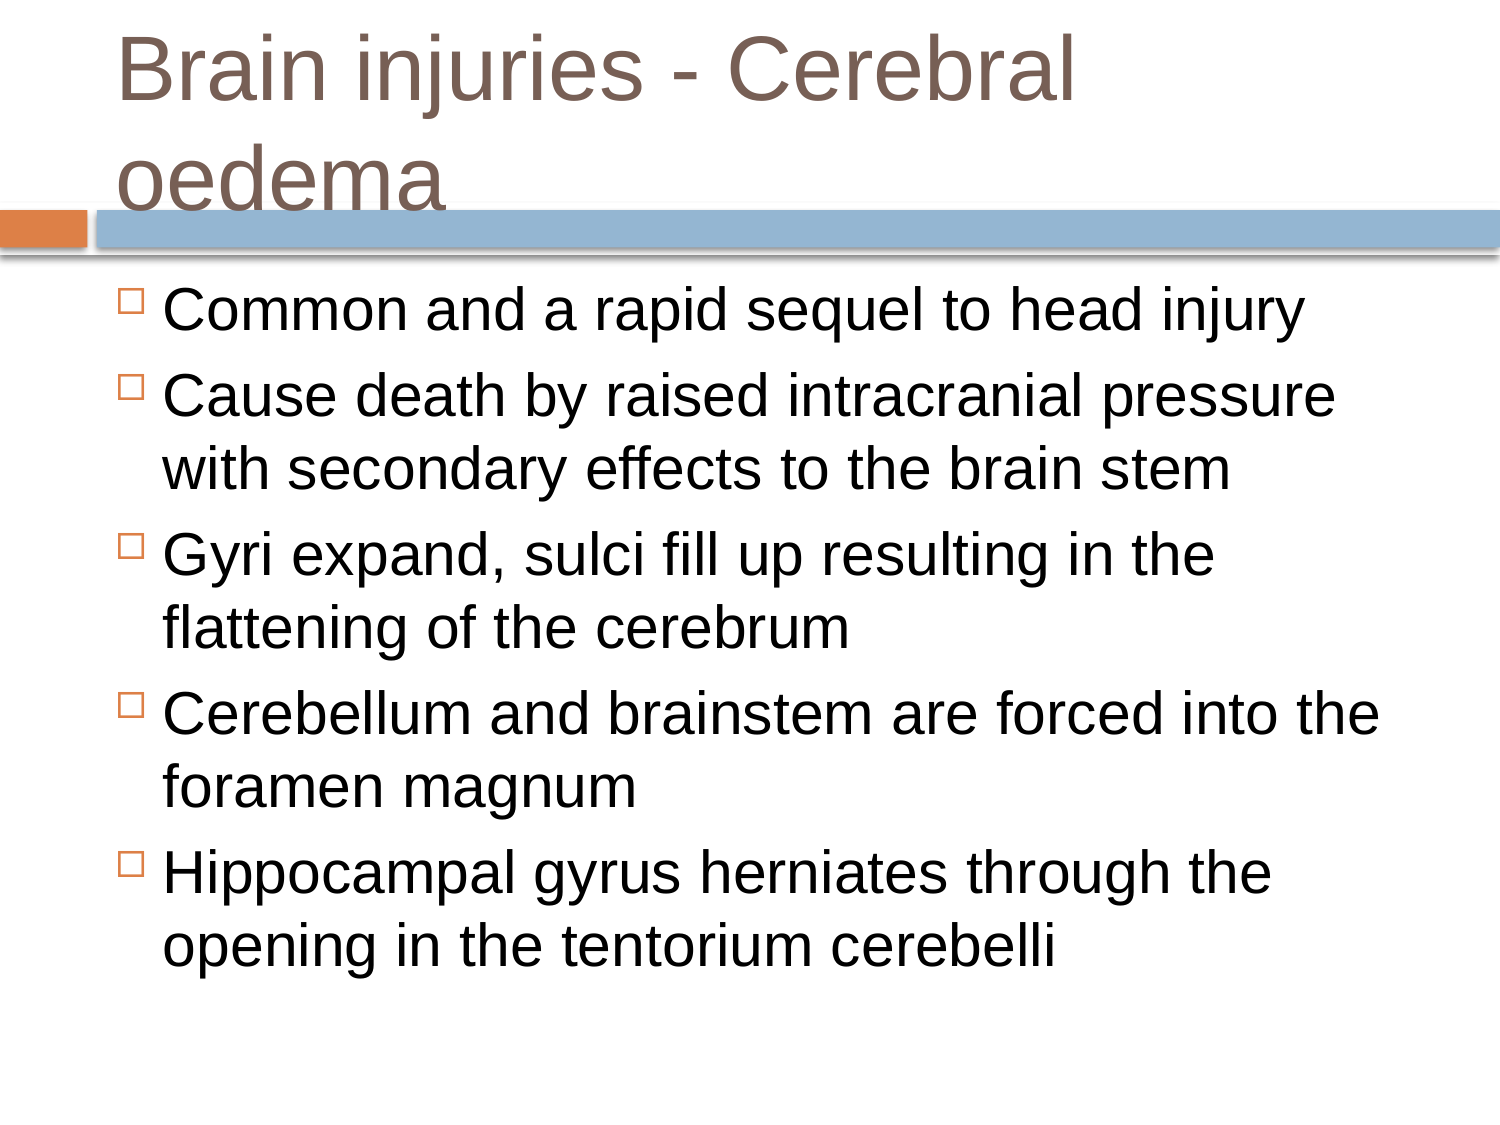

# Brain injuries - Cerebral oedema
Common and a rapid sequel to head injury
Cause death by raised intracranial pressure with secondary effects to the brain stem
Gyri expand, sulci fill up resulting in the flattening of the cerebrum
Cerebellum and brainstem are forced into the foramen magnum
Hippocampal gyrus herniates through the opening in the tentorium cerebelli